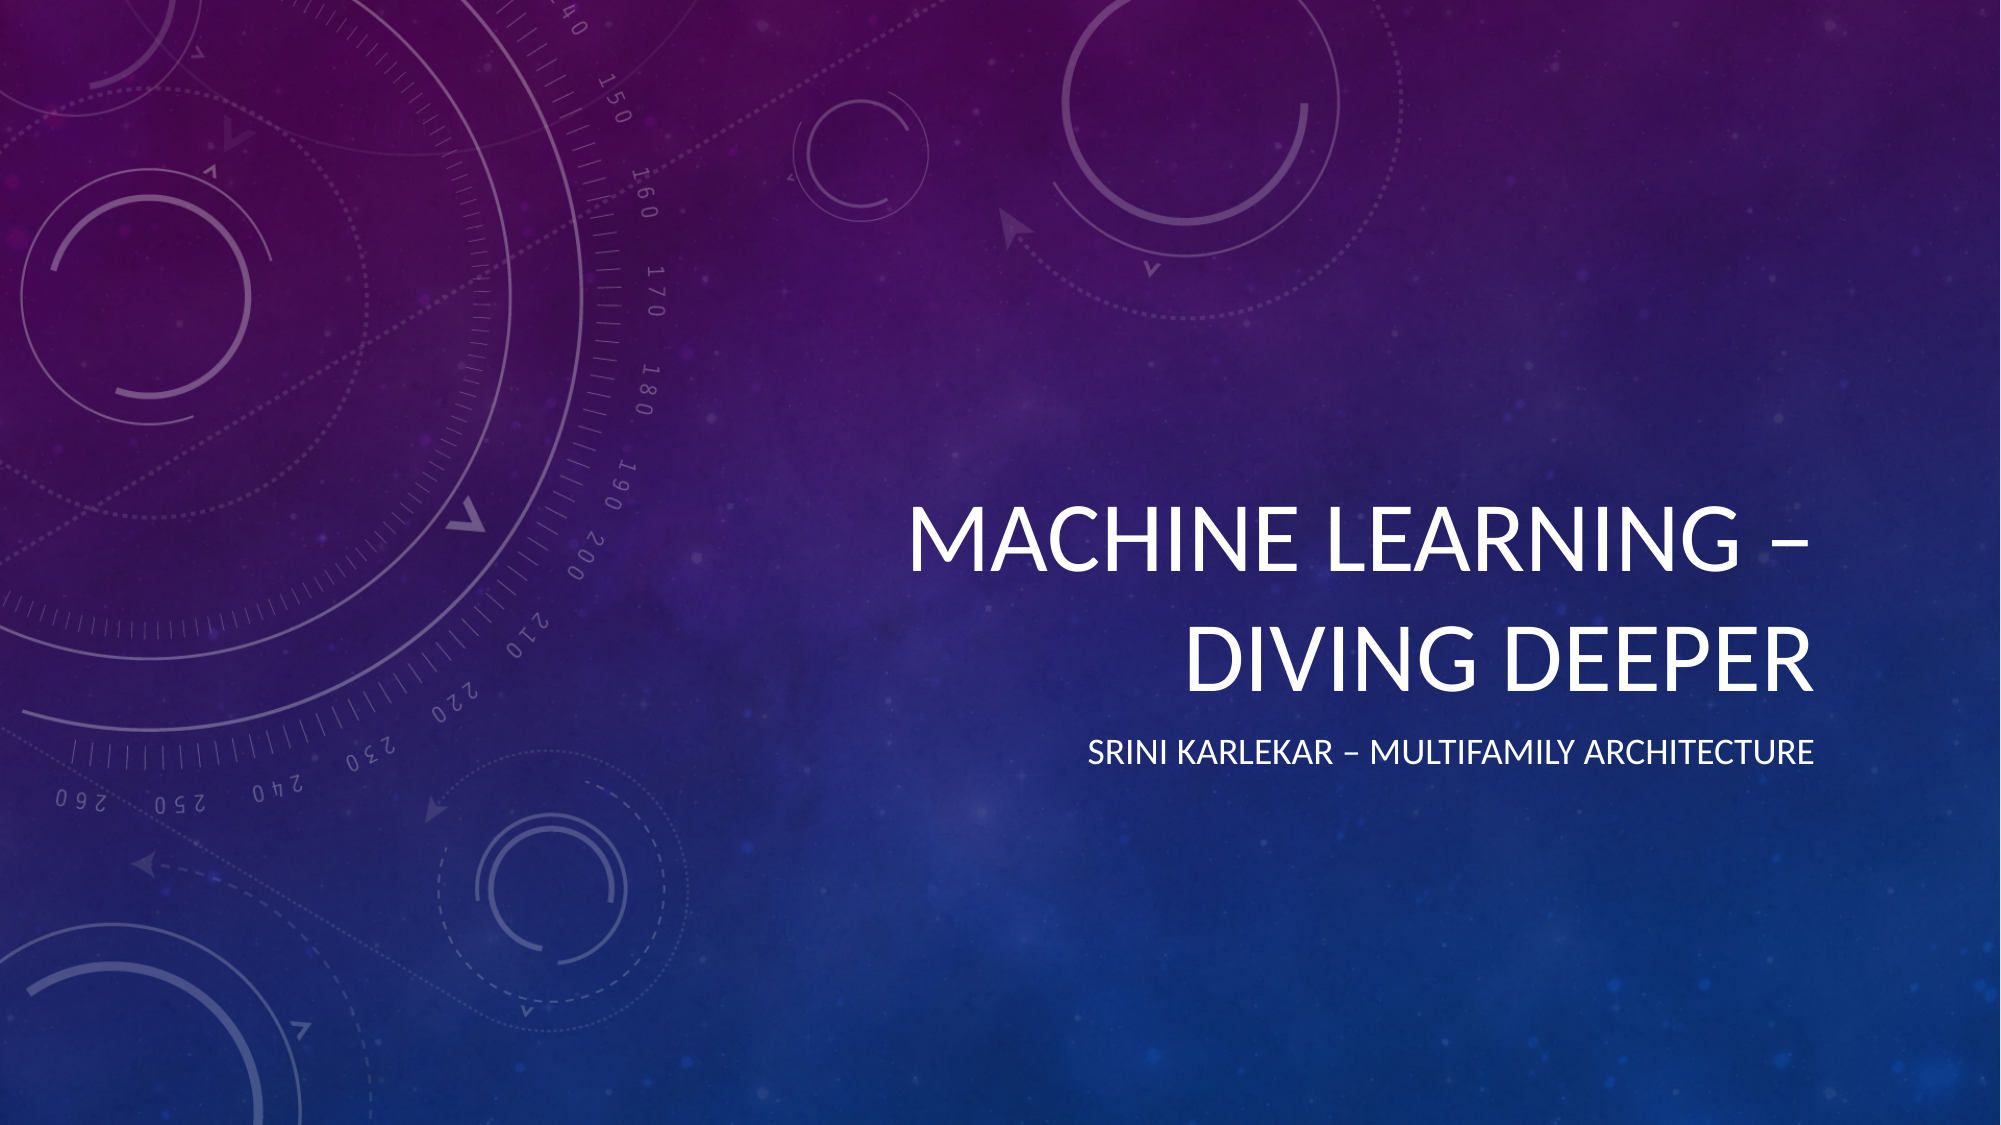

# Machine Learning – Diving Deeper
Srini Karlekar – Multifamily architecture